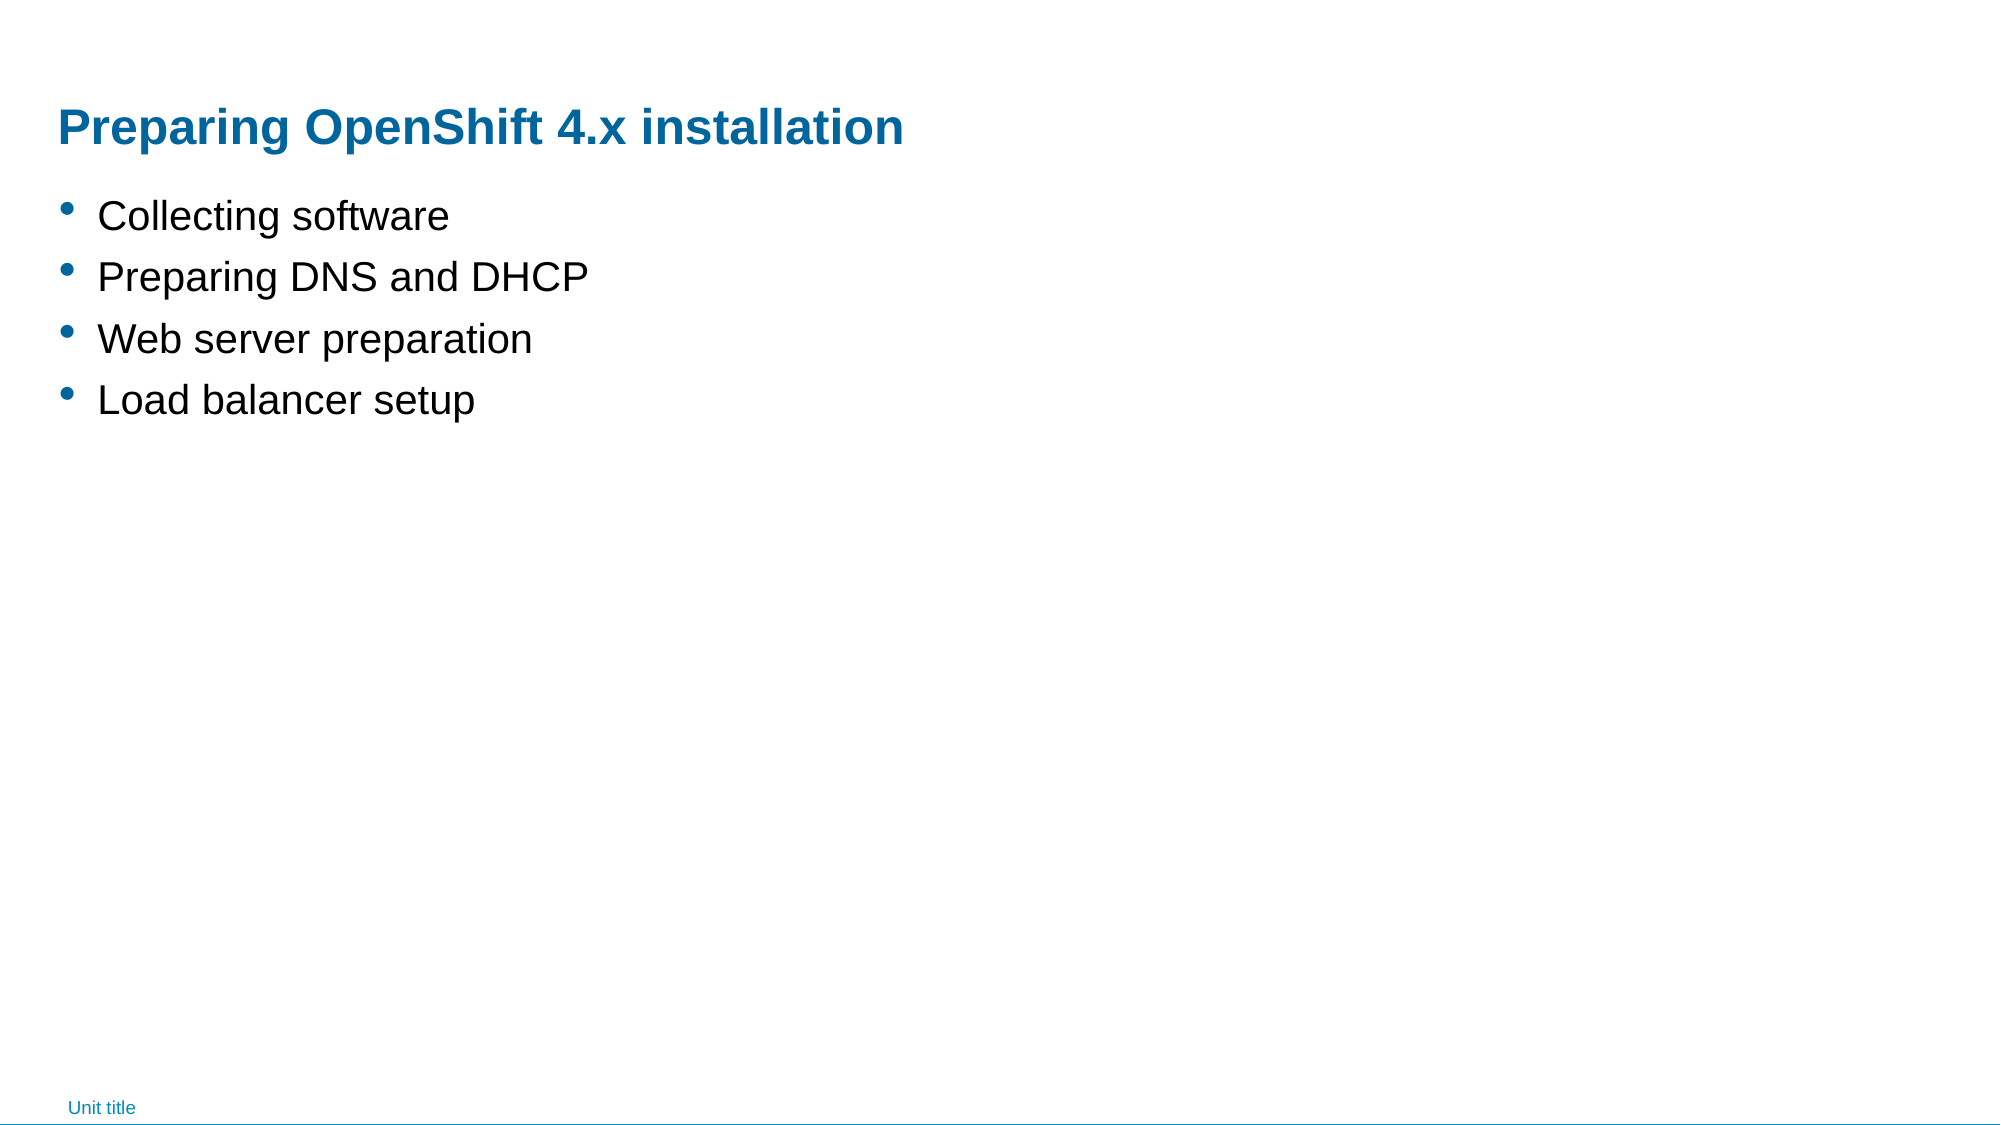

Collecting software
Preparing DNS and DHCP
Web server preparation
Load balancer setup
# Preparing OpenShift 4.x installation